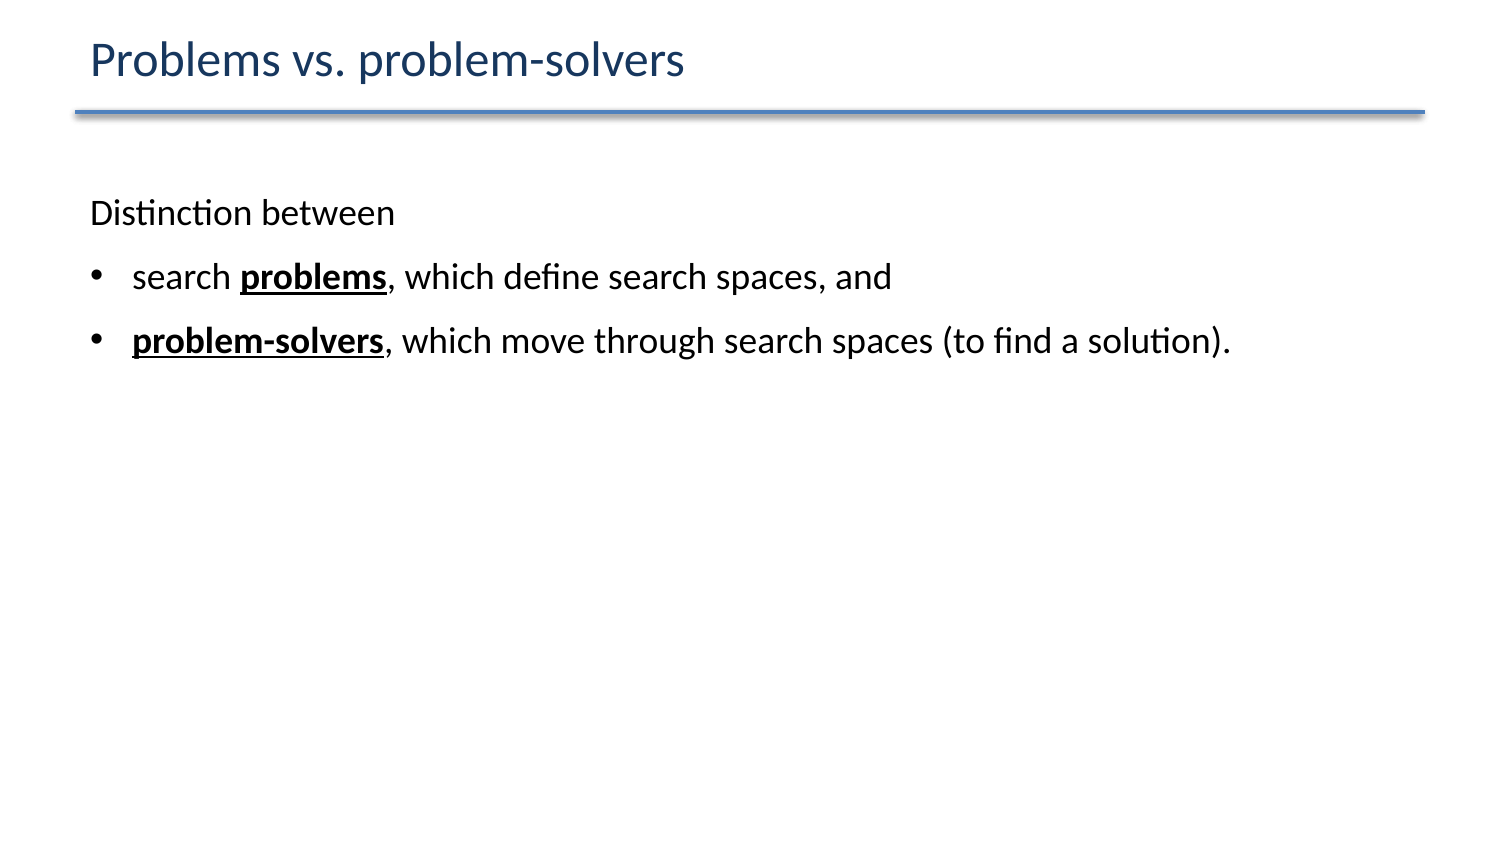

# Problems vs. problem-solvers
Distinction between
search problems, which define search spaces, and
problem-solvers, which move through search spaces (to find a solution).